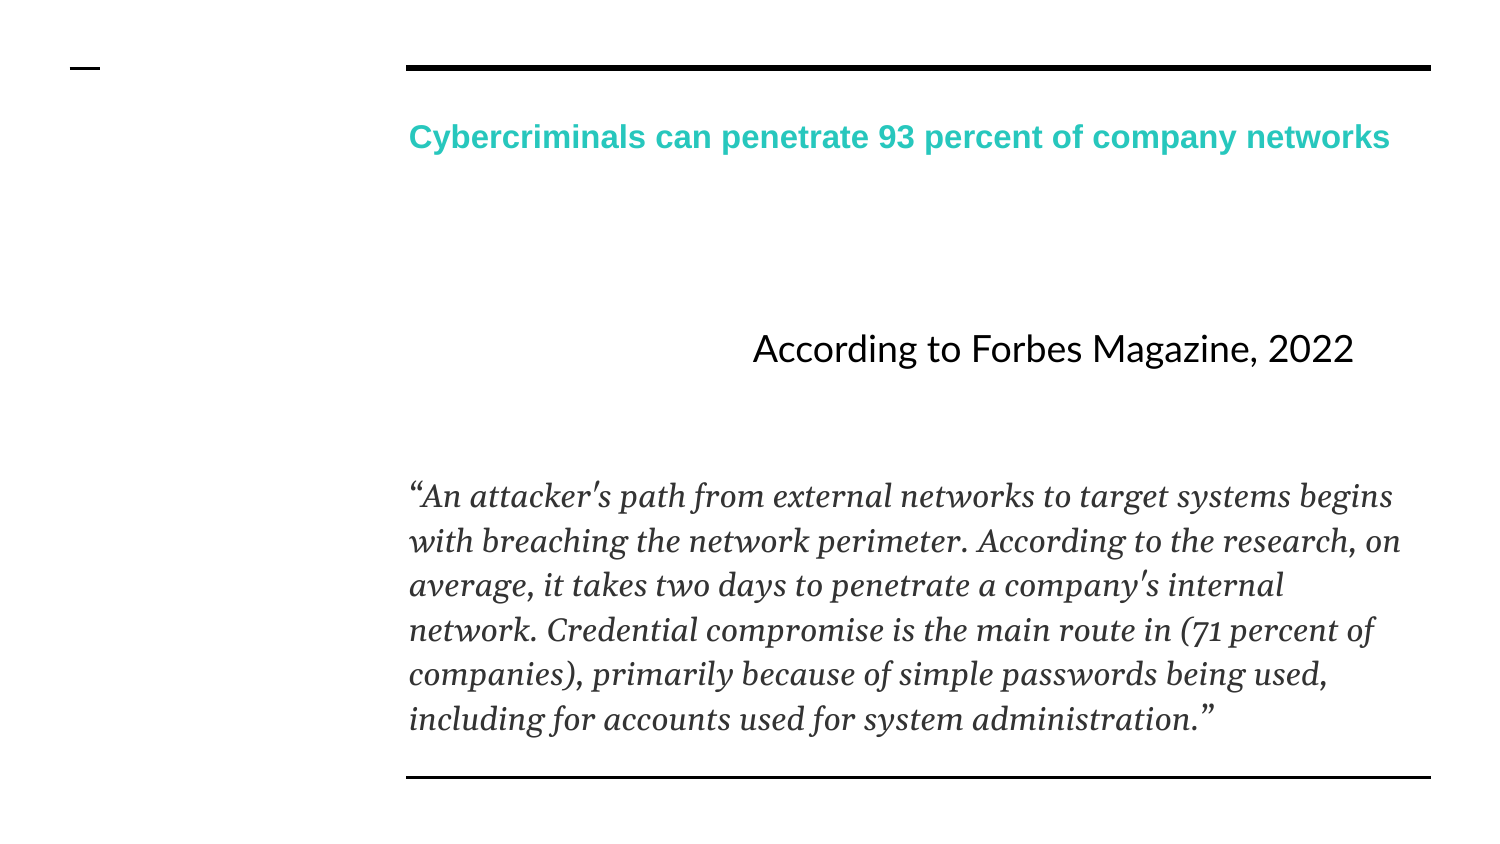

# Cybercriminals can penetrate 93 percent of company networks

According to Forbes Magazine, 2022

“An attacker's path from external networks to target systems begins with breaching the network perimeter. According to the research, on average, it takes two days to penetrate a company's internal network. Credential compromise is the main route in (71 percent of companies), primarily because of simple passwords being used, including for accounts used for system administration.”